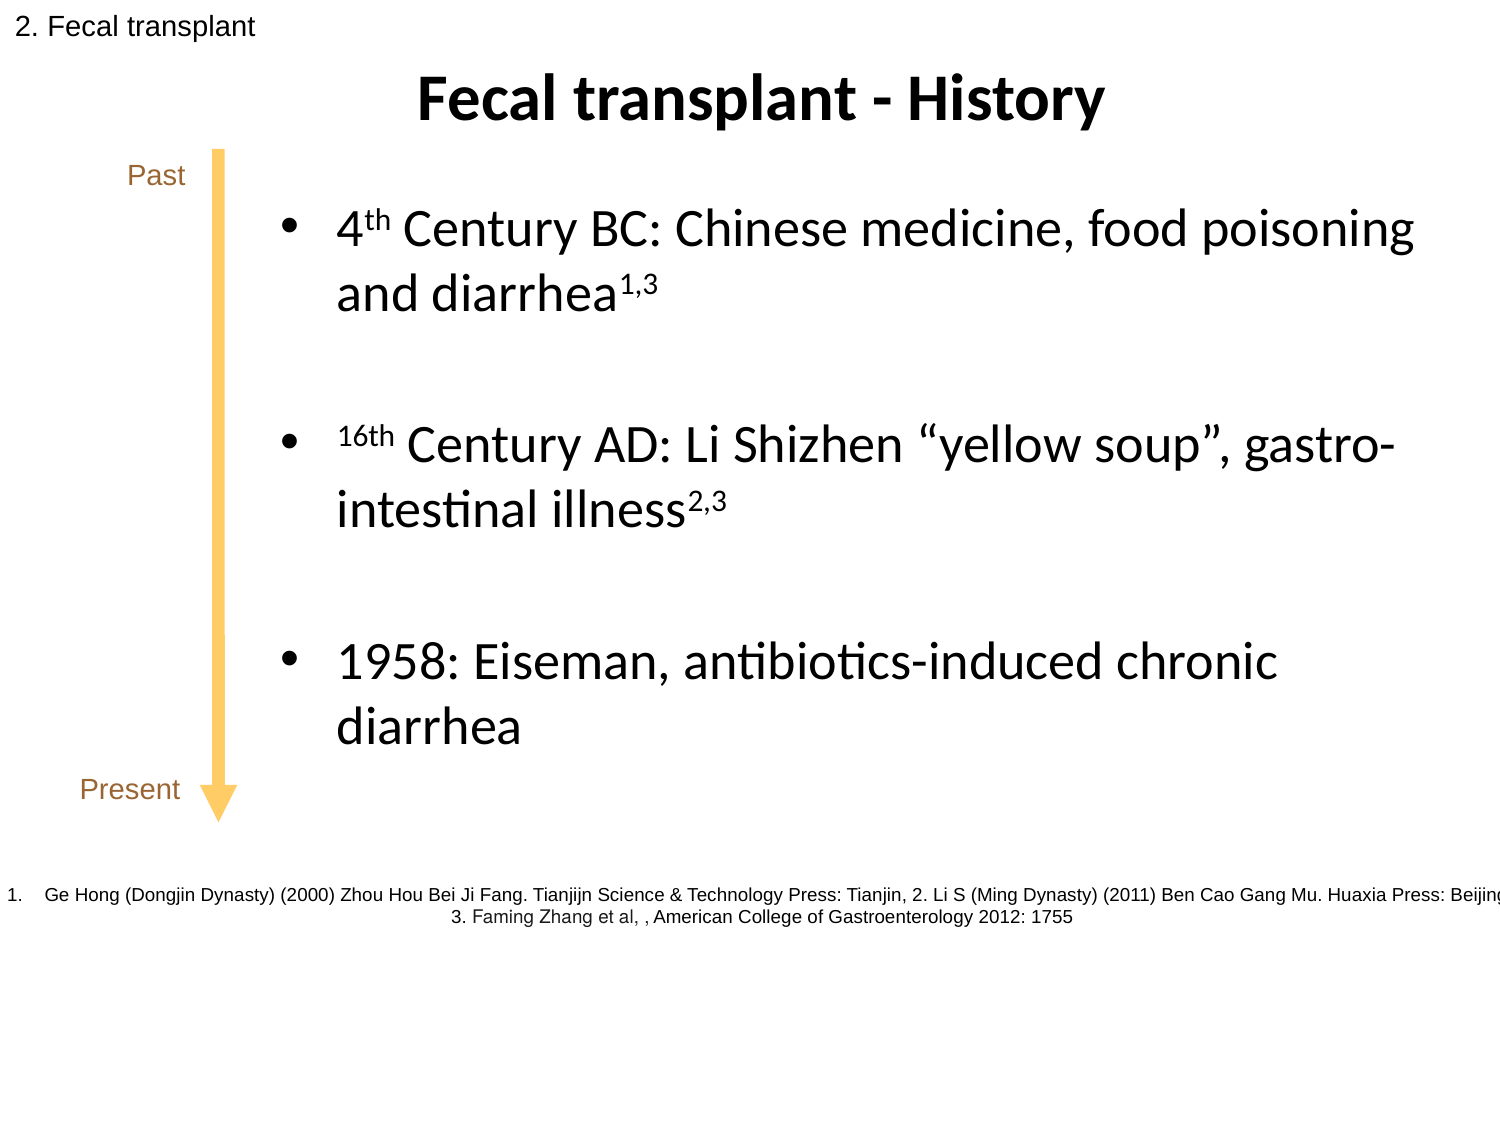

2. Fecal transplant
Fecal transplant - History
Past

4th Century BC: Chinese medicine, food poisoning and diarrhea1,3

16th Century AD: Li Shizhen “yellow soup”, gastro-intestinal illness2,3

1958: Eiseman, antibiotics-induced chronic diarrhea

Present
Ge Hong (Dongjin Dynasty) (2000) Zhou Hou Bei Ji Fang. Tianjijn Science & Technology Press: Tianjin, 2. Li S (Ming Dynasty) (2011) Ben Cao Gang Mu. Huaxia Press: Beijing.
3. Faming Zhang et al, , American College of Gastroenterology 2012: 1755